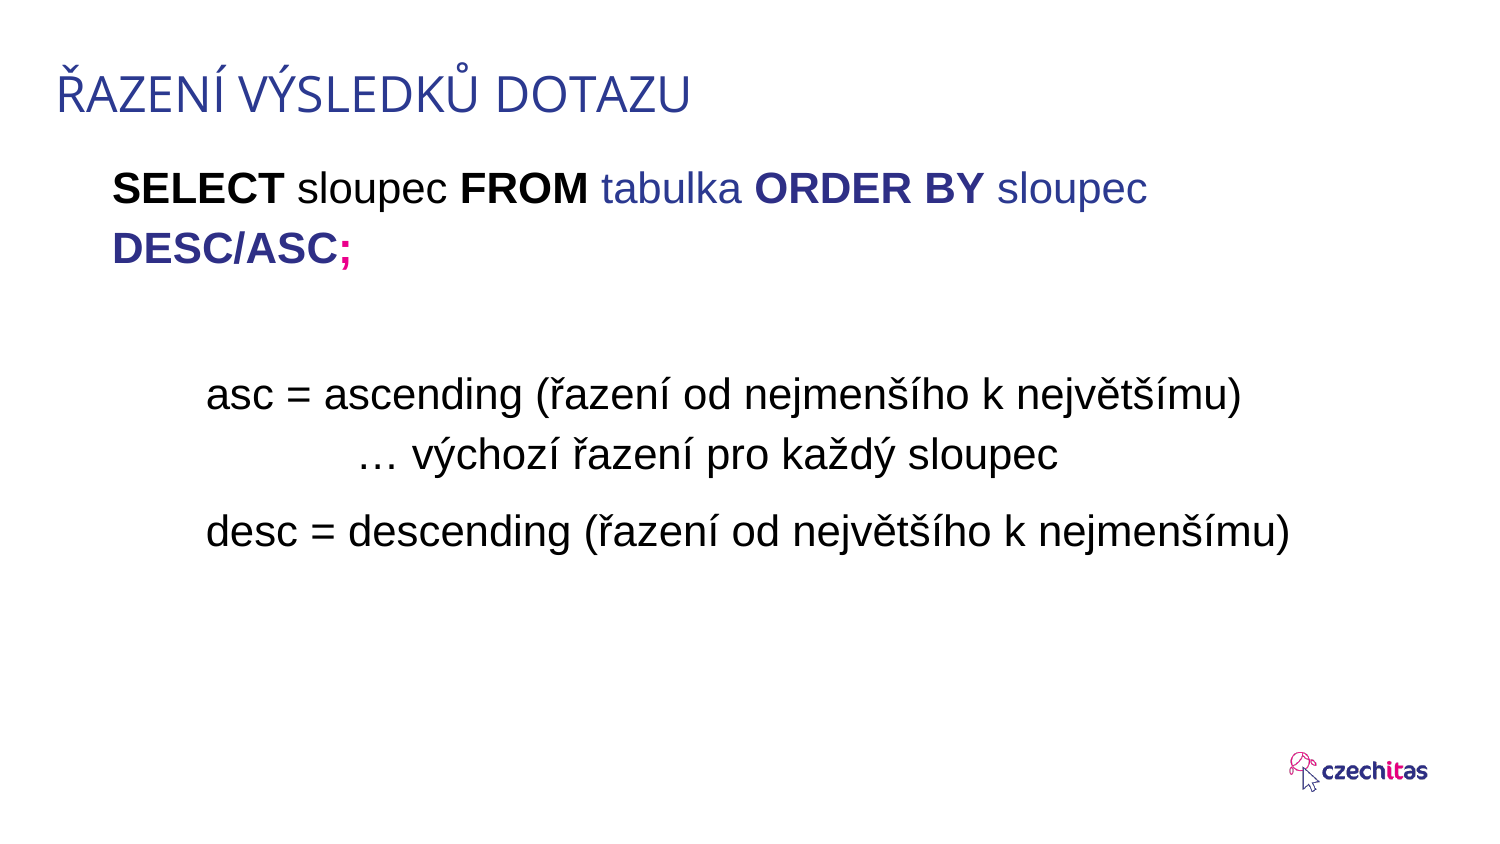

# ŘAZENÍ VÝSLEDKŮ DOTAZU
SELECT sloupec FROM tabulka ORDER BY sloupec DESC/ASC;

	asc = ascending (řazení od nejmenšího k největšímu)
		… výchozí řazení pro každý sloupec
	desc = descending (řazení od největšího k nejmenšímu)